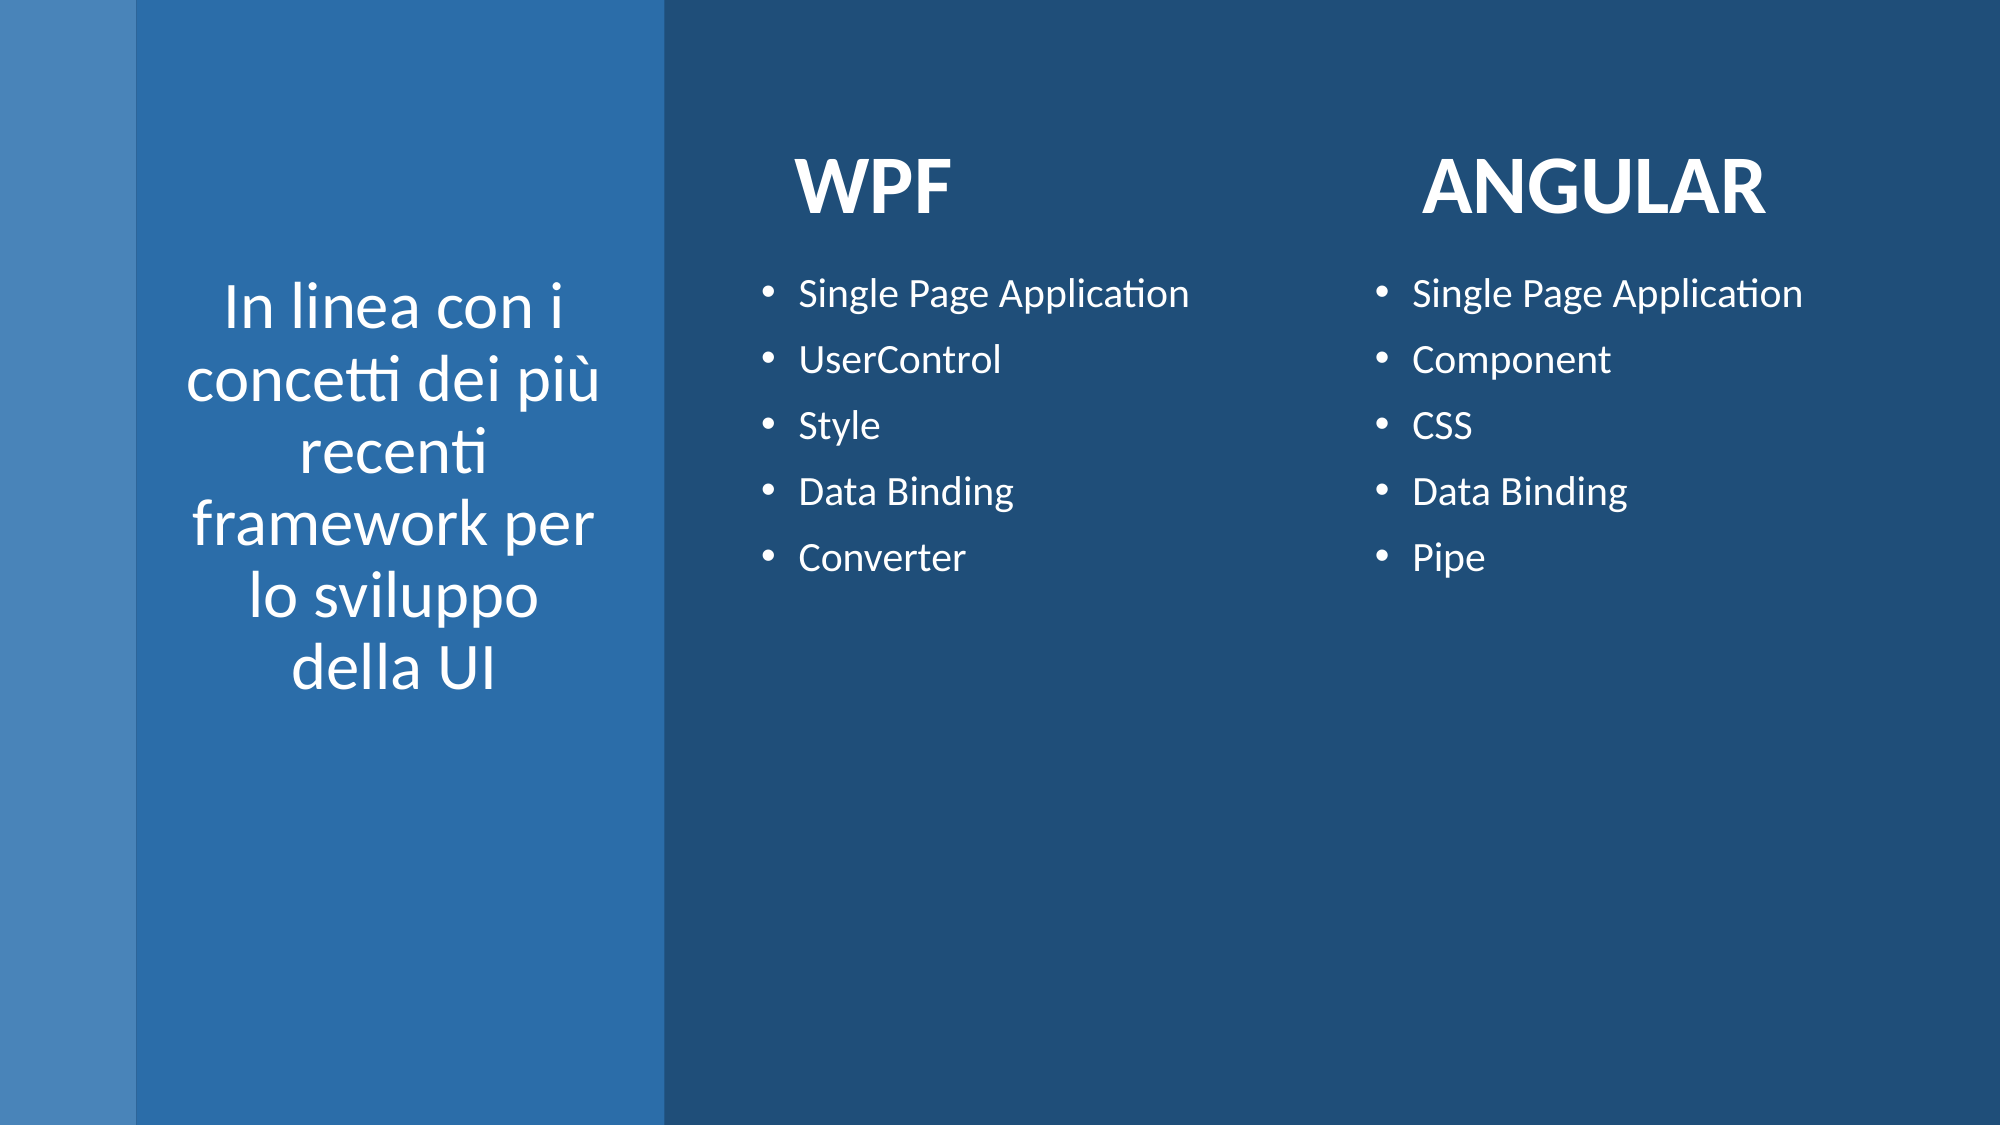

WPF
ANGULAR
# In linea con i concetti dei più recenti framework per lo sviluppo della UI
Single Page Application
UserControl
Style
Data Binding
Converter
Single Page Application
Component
CSS
Data Binding
Pipe